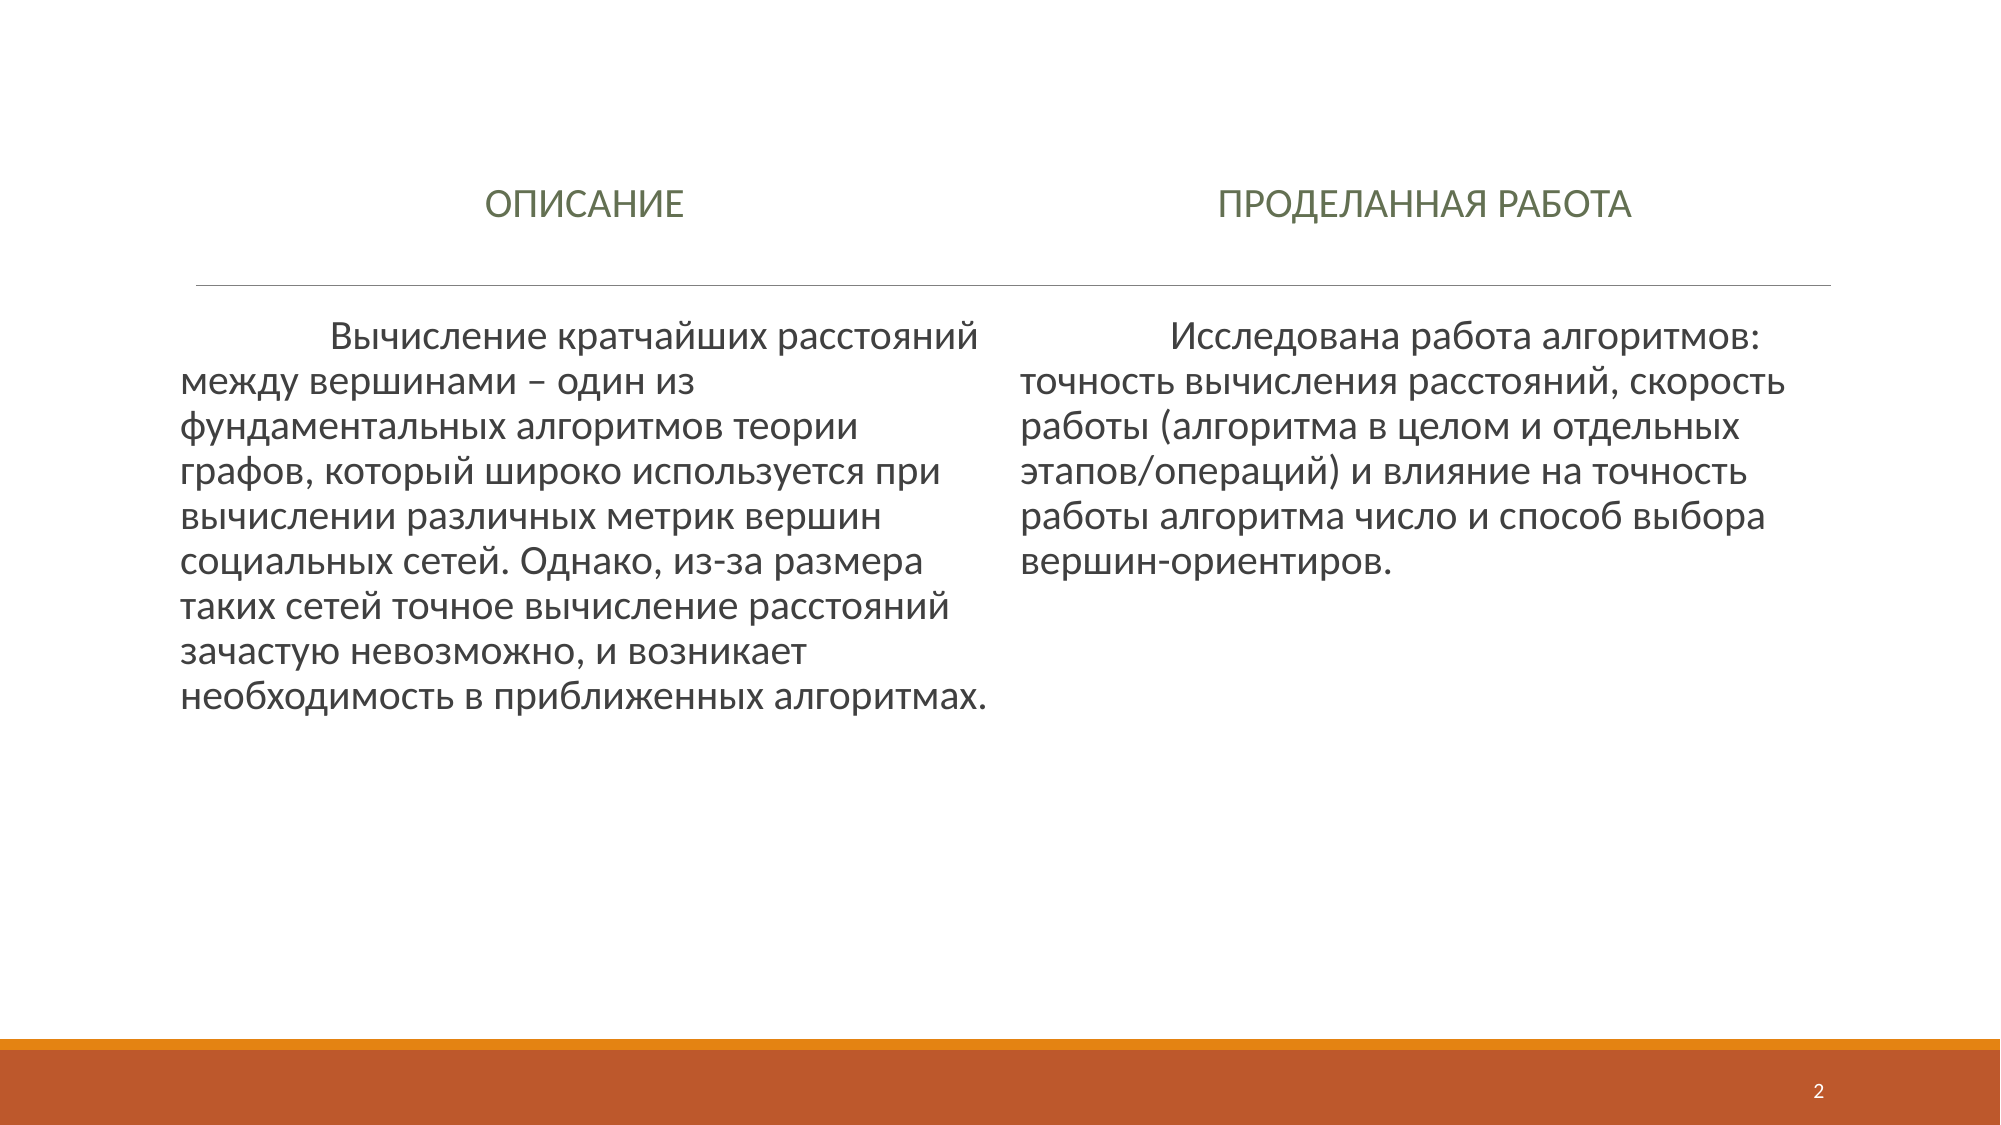

Описание
Проделанная работа
	Вычисление кратчайших расстояний между вершинами – один из фундаментальных алгоритмов теории графов, который широко используется при вычислении различных метрик вершин социальных сетей. Однако, из-за размера таких сетей точное вычисление расстояний зачастую невозможно, и возникает необходимость в приближенных алгоритмах.
	Исследована работа алгоритмов: точность вычисления расстояний, скорость работы (алгоритма в целом и отдельных этапов/операций) и влияние на точность работы алгоритма число и способ выбора вершин-ориентиров.
2